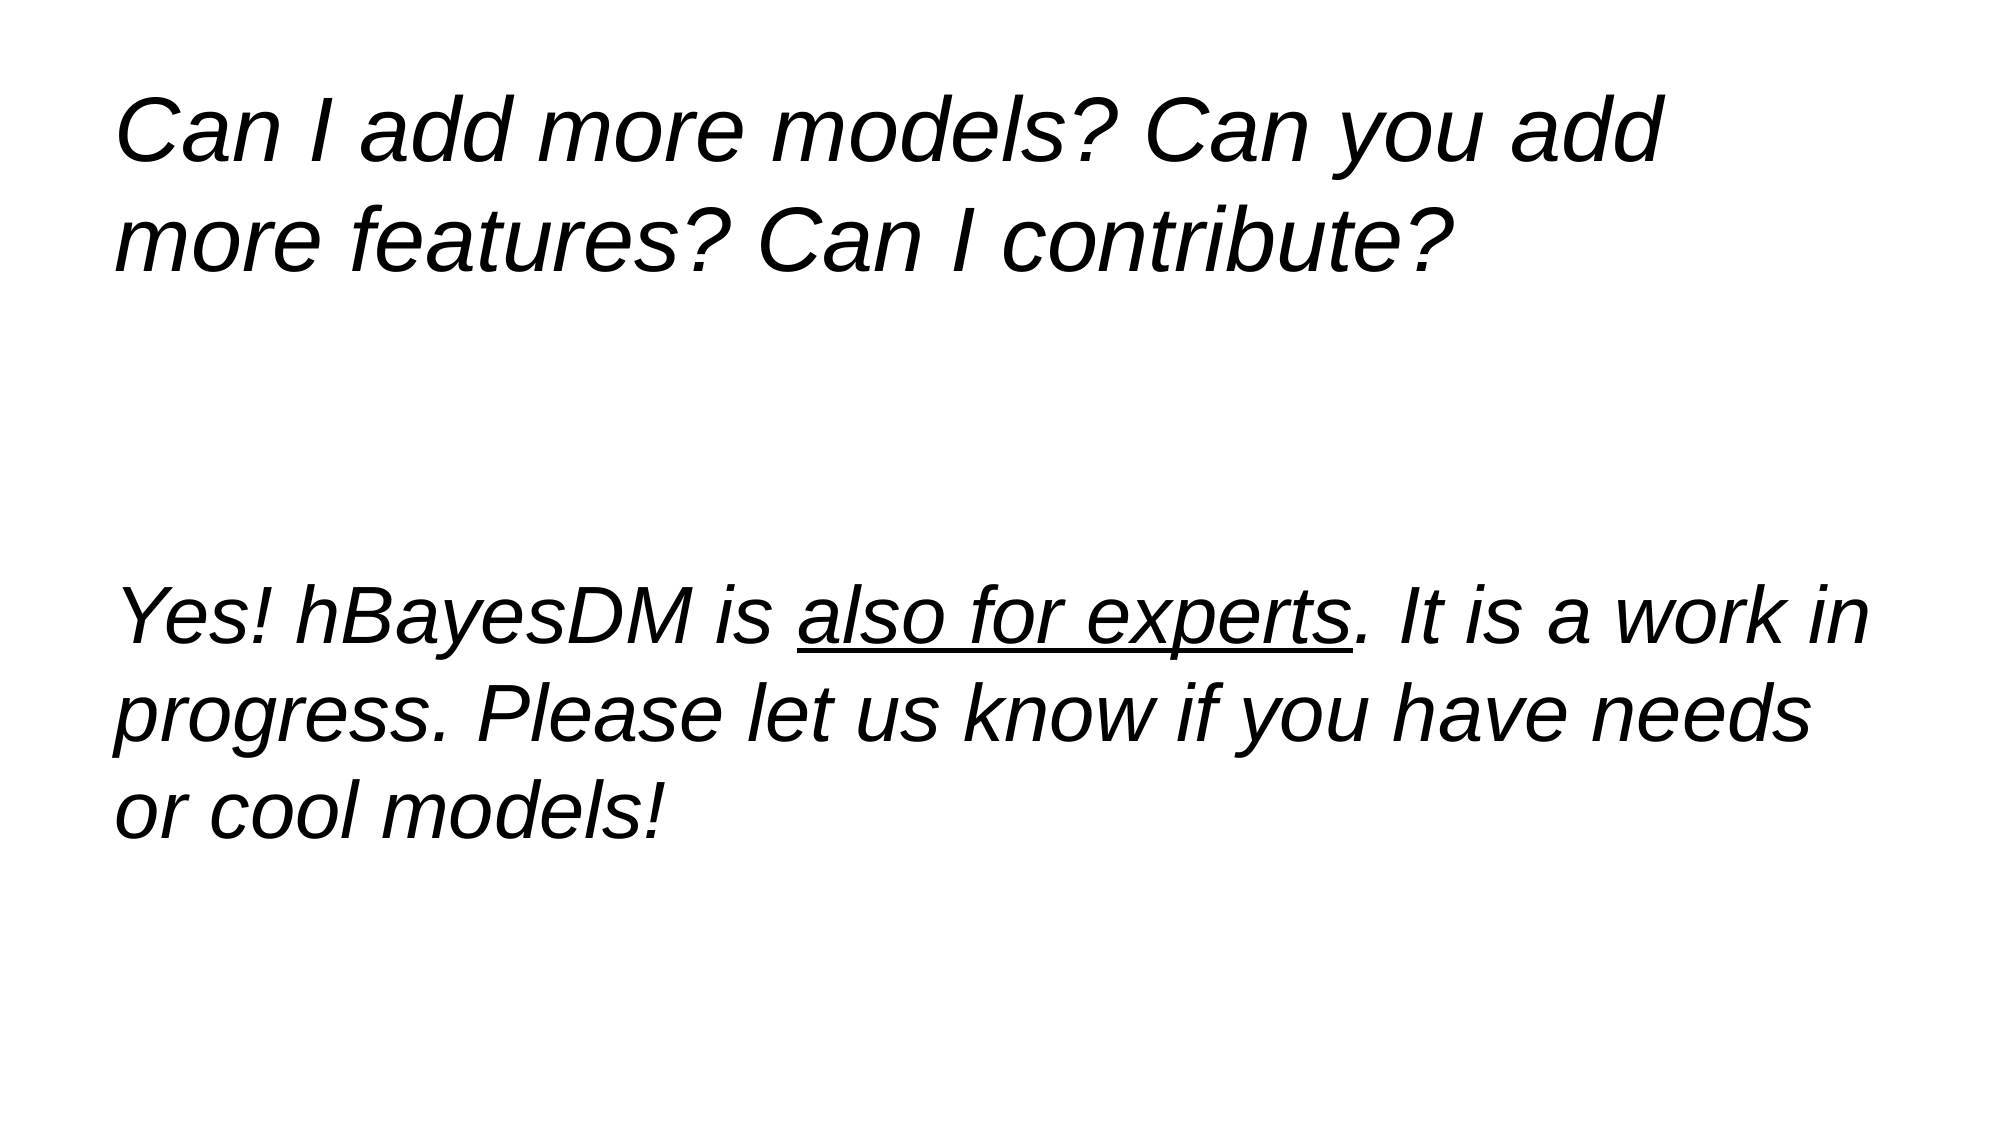

Can I add more models? Can you add more features? Can I contribute?

Yes! hBayesDM is also for experts. It is a work in progress. Please let us know if you have needs or cool models!